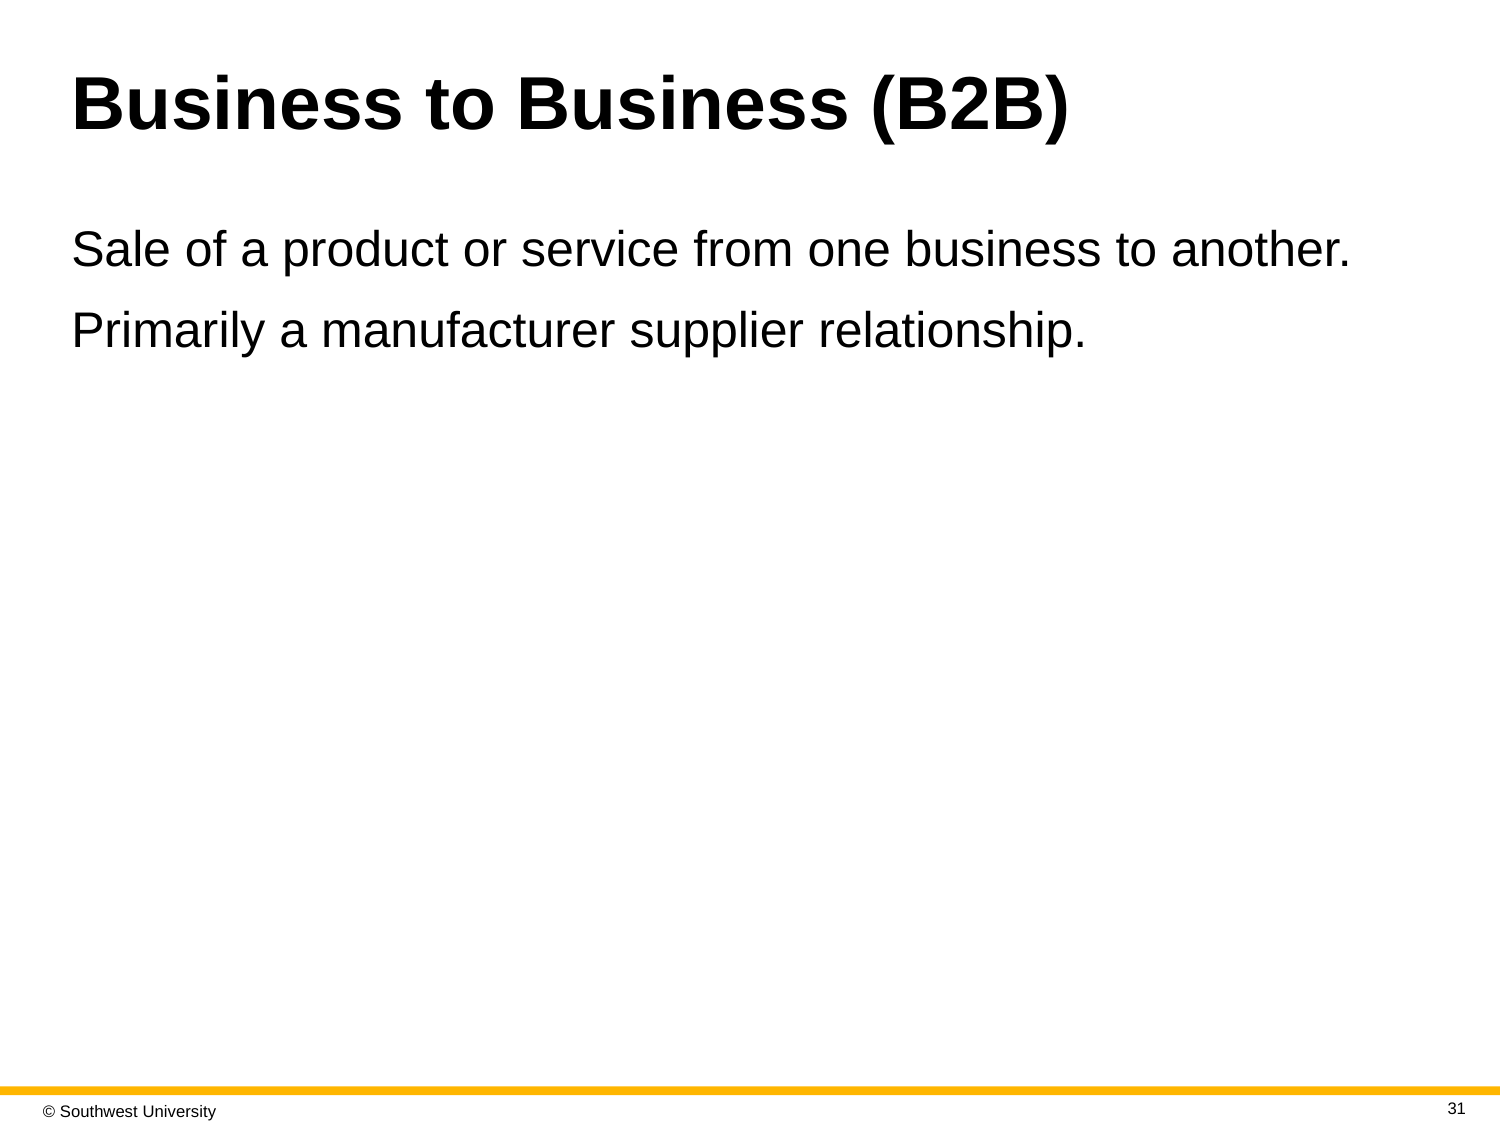

# Business to Business (B2B)
Sale of a product or service from one business to another.
Primarily a manufacturer supplier relationship.
31